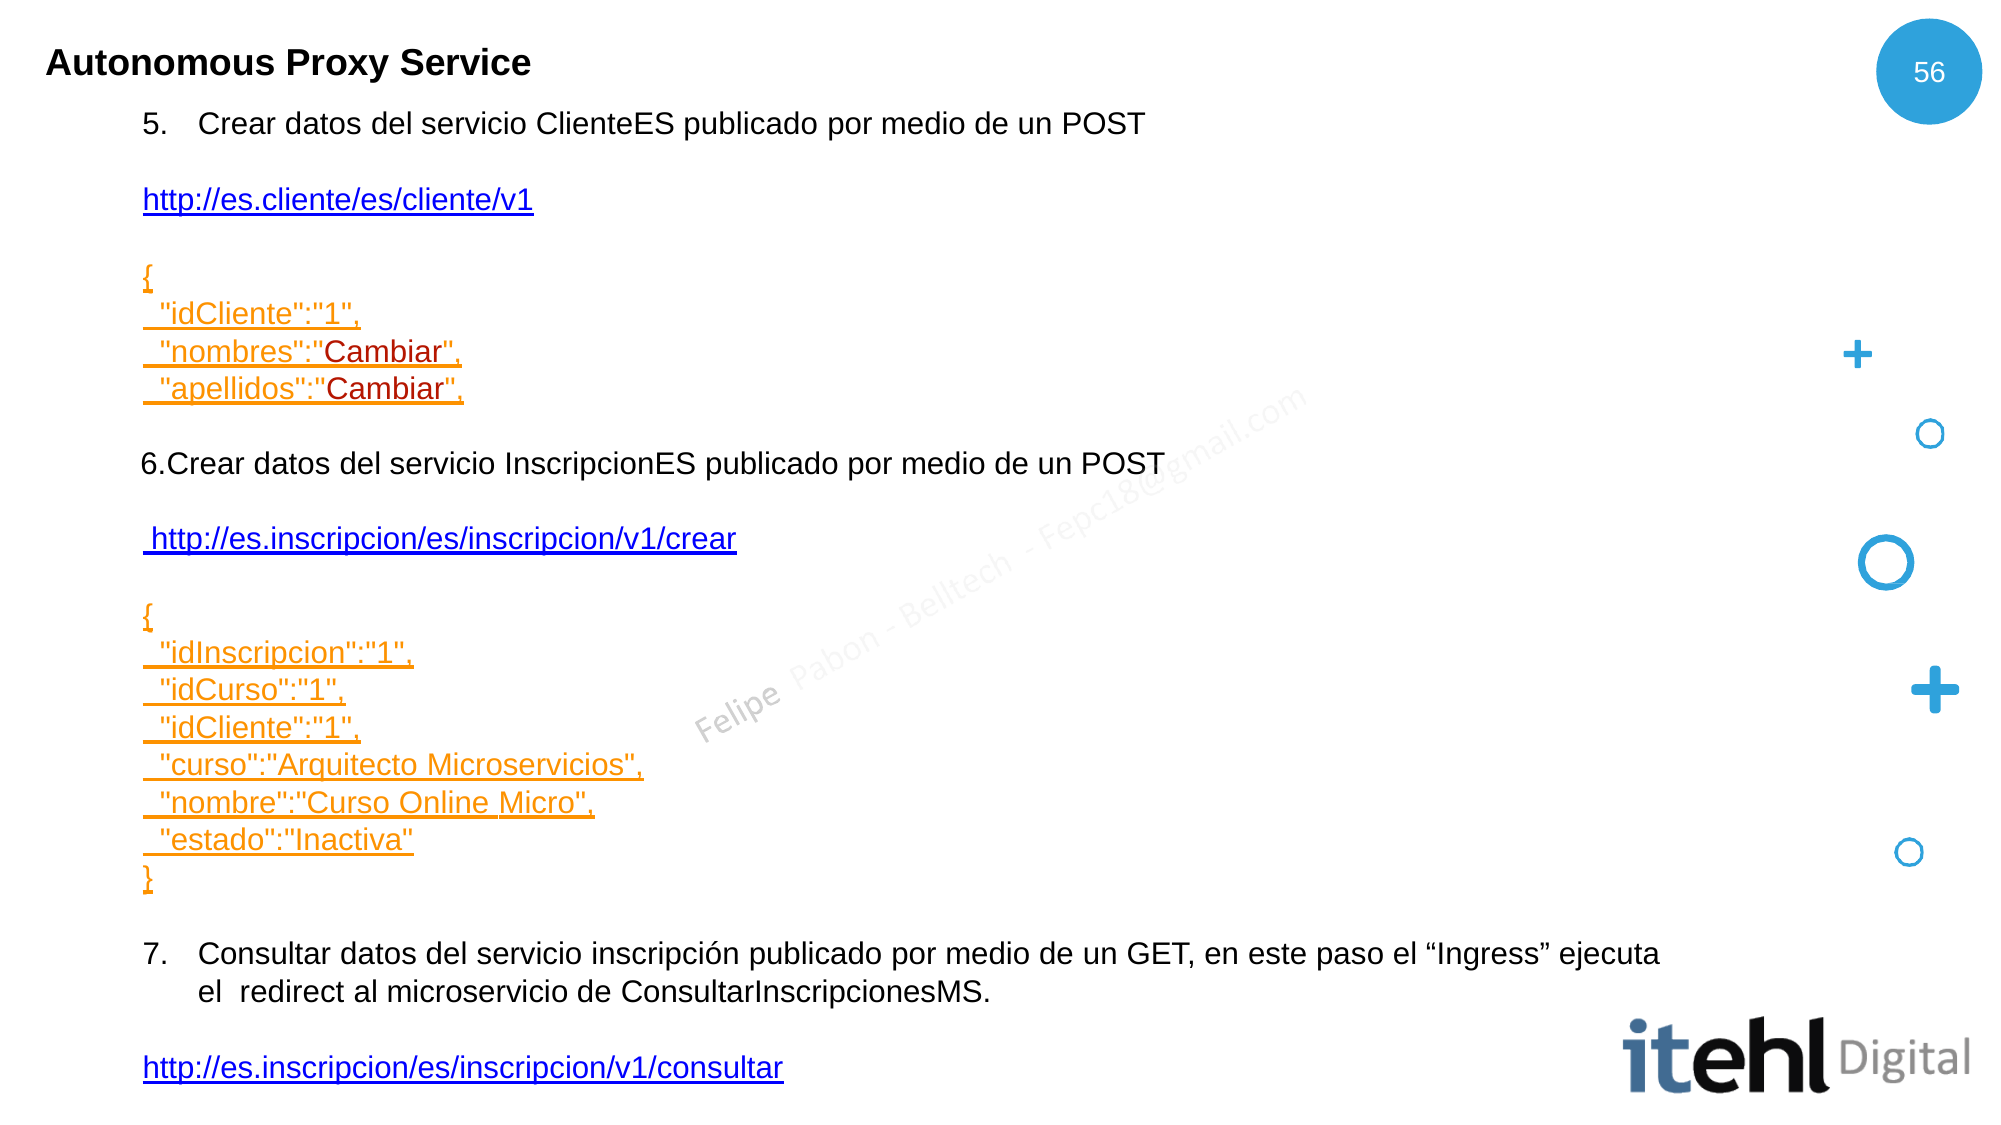

# Autonomous Proxy Service
56
Crear datos del servicio ClienteES publicado por medio de un POST

http://es.cliente/es/cliente/v1

{
  "idCliente":"1",
  "nombres":"Cambiar",
  "apellidos":"Cambiar",
Crear datos del servicio InscripcionES publicado por medio de un POST  http://es.inscripcion/es/inscripcion/v1/crear

{
  "idInscripcion":"1",
  "idCurso":"1",
  "idCliente":"1",
  "curso":"Arquitecto Microservicios",
  "nombre":"Curso Online Micro",
  "estado":"Inactiva"
}

Consultar datos del servicio inscripción publicado por medio de un GET, en este paso el “Ingress” ejecuta el  redirect al microservicio de ConsultarInscripcionesMS.

http://es.inscripcion/es/inscripcion/v1/consultar